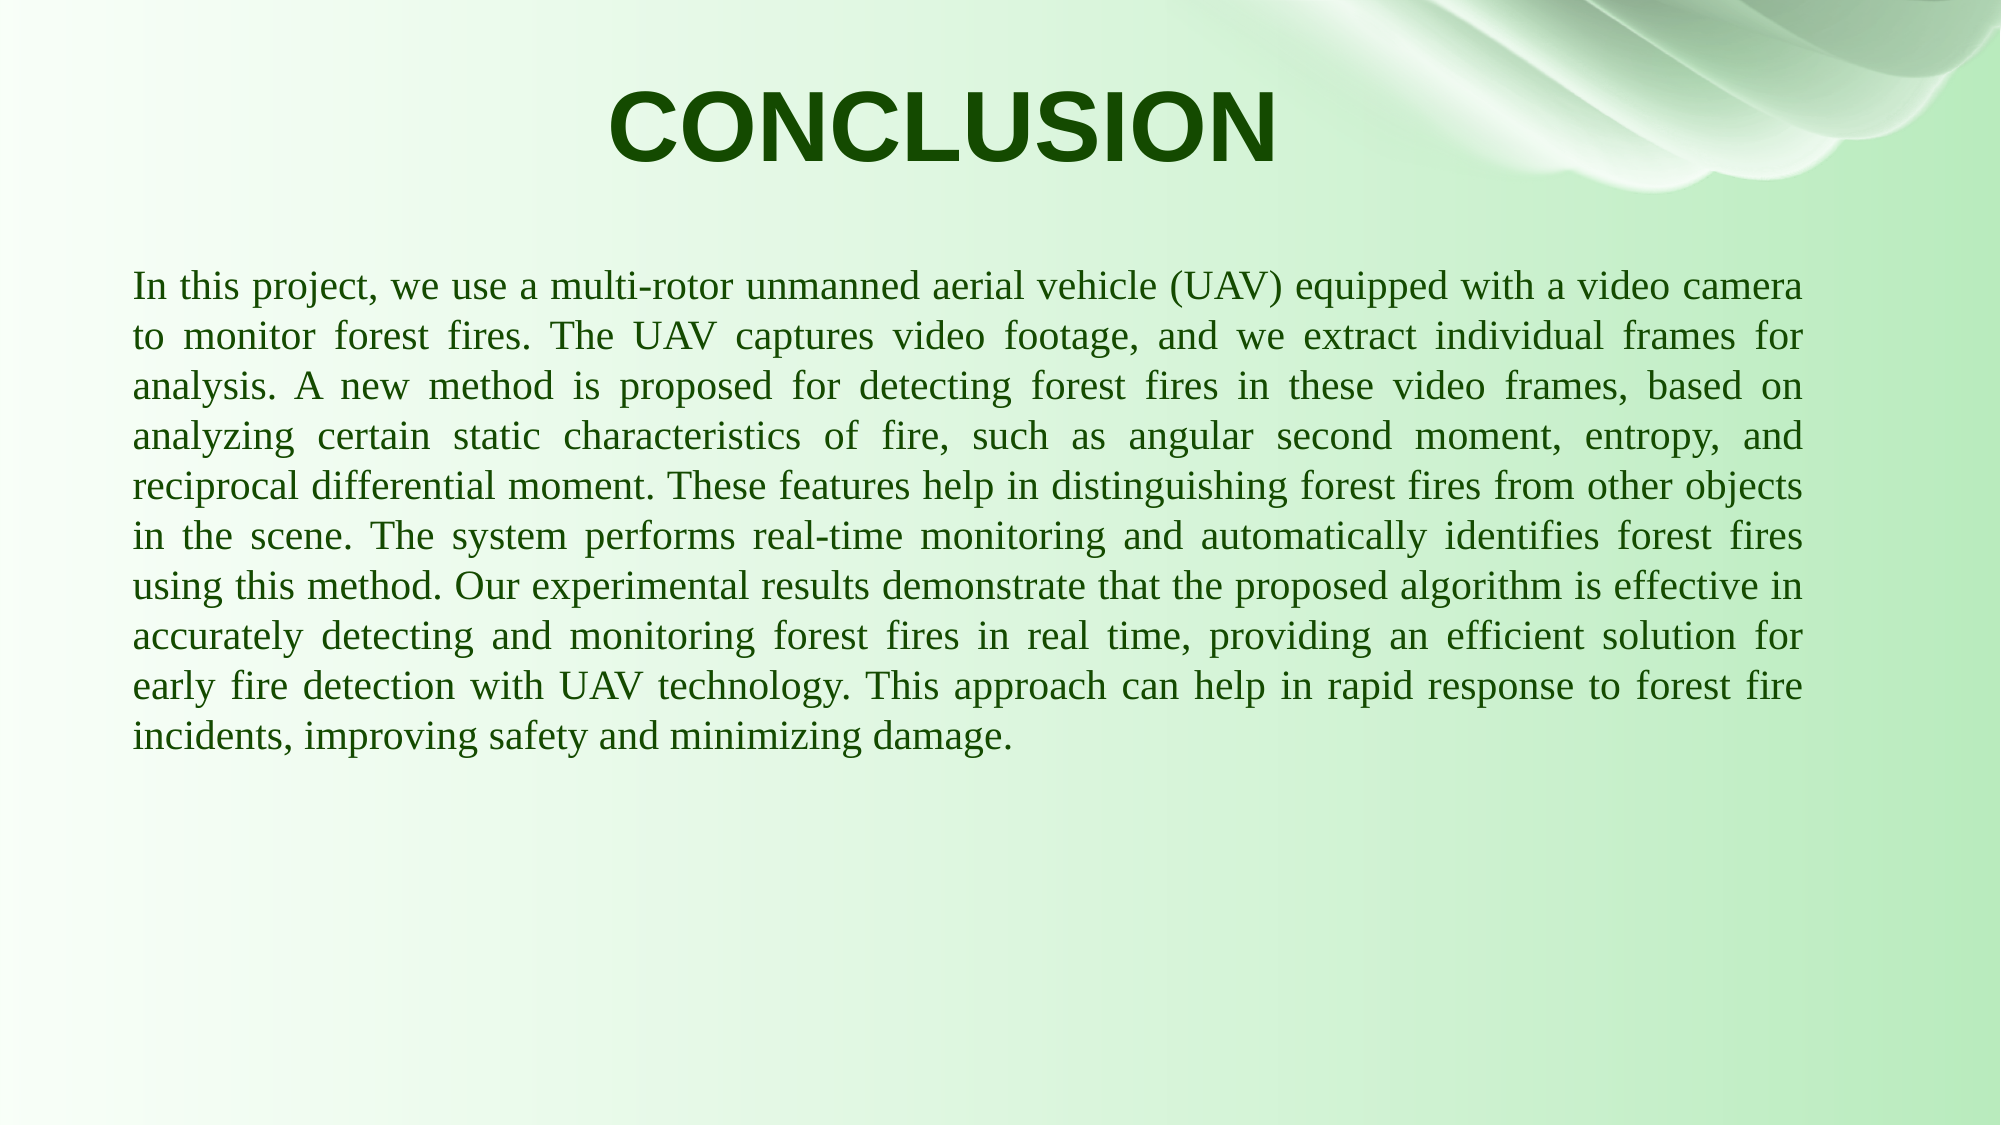

# CONCLUSION
In this project, we use a multi-rotor unmanned aerial vehicle (UAV) equipped with a video camera to monitor forest fires. The UAV captures video footage, and we extract individual frames for analysis. A new method is proposed for detecting forest fires in these video frames, based on analyzing certain static characteristics of fire, such as angular second moment, entropy, and reciprocal differential moment. These features help in distinguishing forest fires from other objects in the scene. The system performs real-time monitoring and automatically identifies forest fires using this method. Our experimental results demonstrate that the proposed algorithm is effective in accurately detecting and monitoring forest fires in real time, providing an efficient solution for early fire detection with UAV technology. This approach can help in rapid response to forest fire incidents, improving safety and minimizing damage.